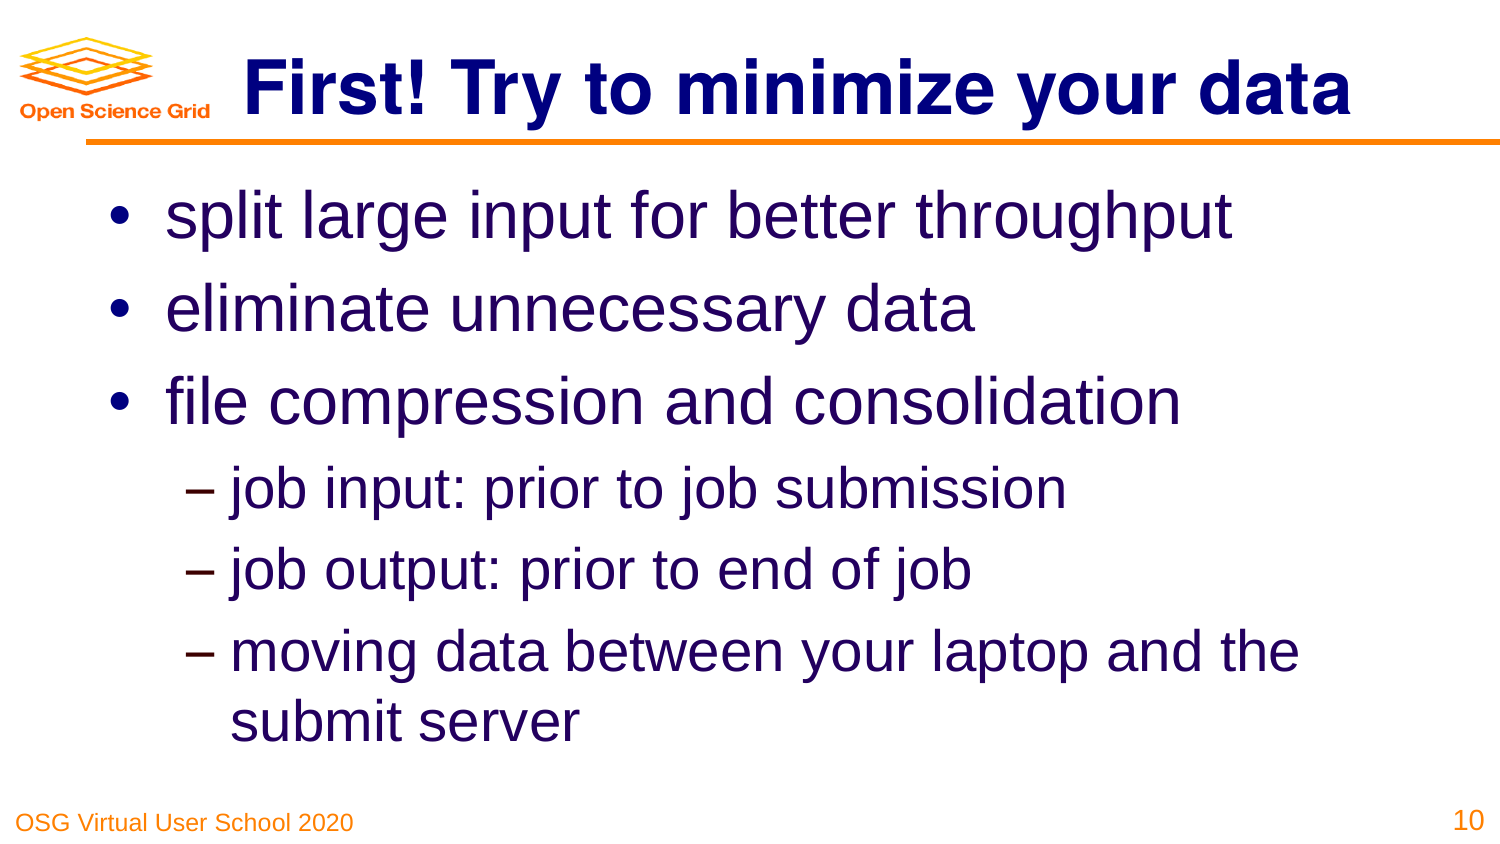

# First! Try to minimize your data
split large input for better throughput
eliminate unnecessary data
file compression and consolidation
job input: prior to job submission
job output: prior to end of job
moving data between your laptop and the submit server

10